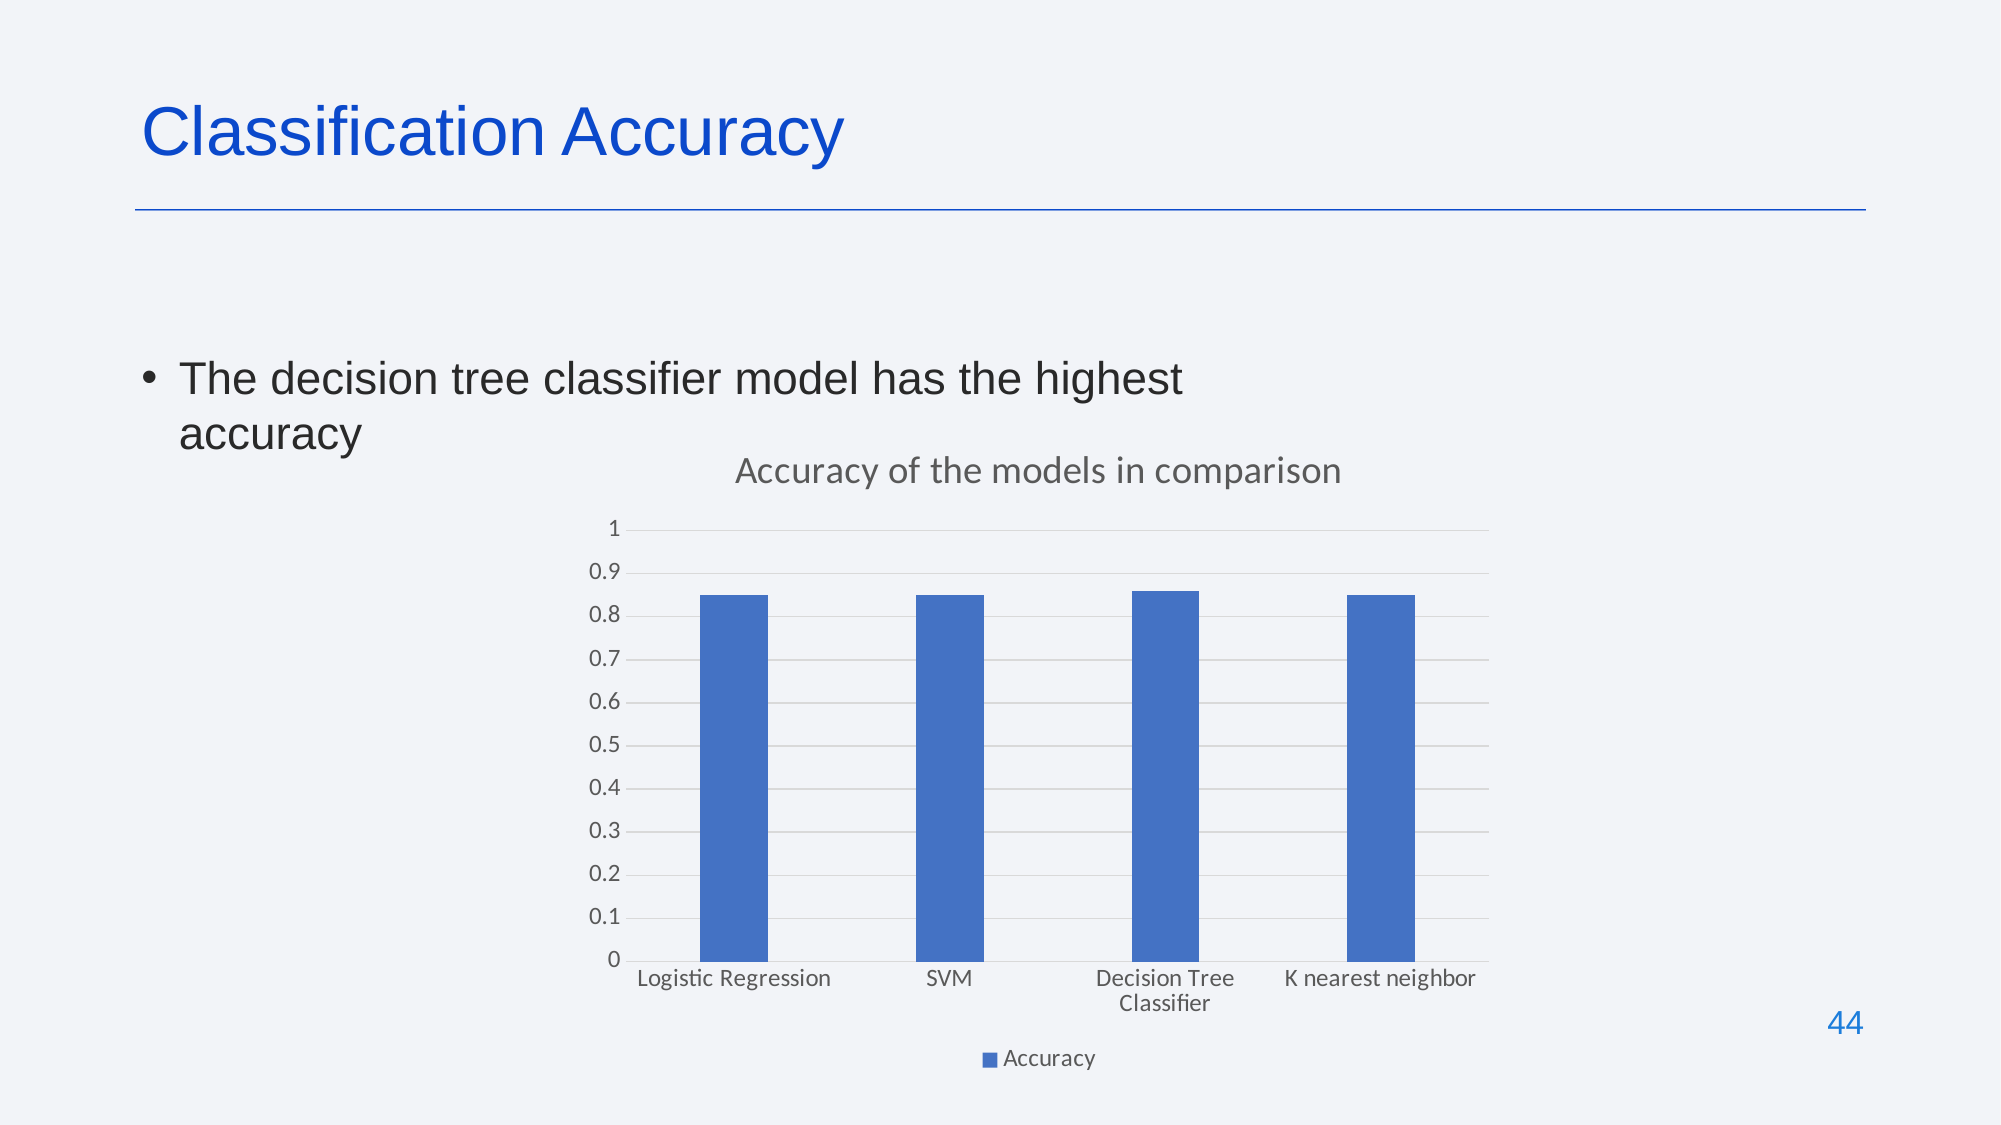

Classification Accuracy
# The decision tree classifier model has the highest accuracy

### Chart: Accuracy of the models in comparison

| Category | Accuracy |
|---|---|
| Logistic Regression | 0.85 |
| SVM | 0.85 |
| Decision Tree Classifier | 0.86 |
| K nearest neighbor | 0.85 |
44